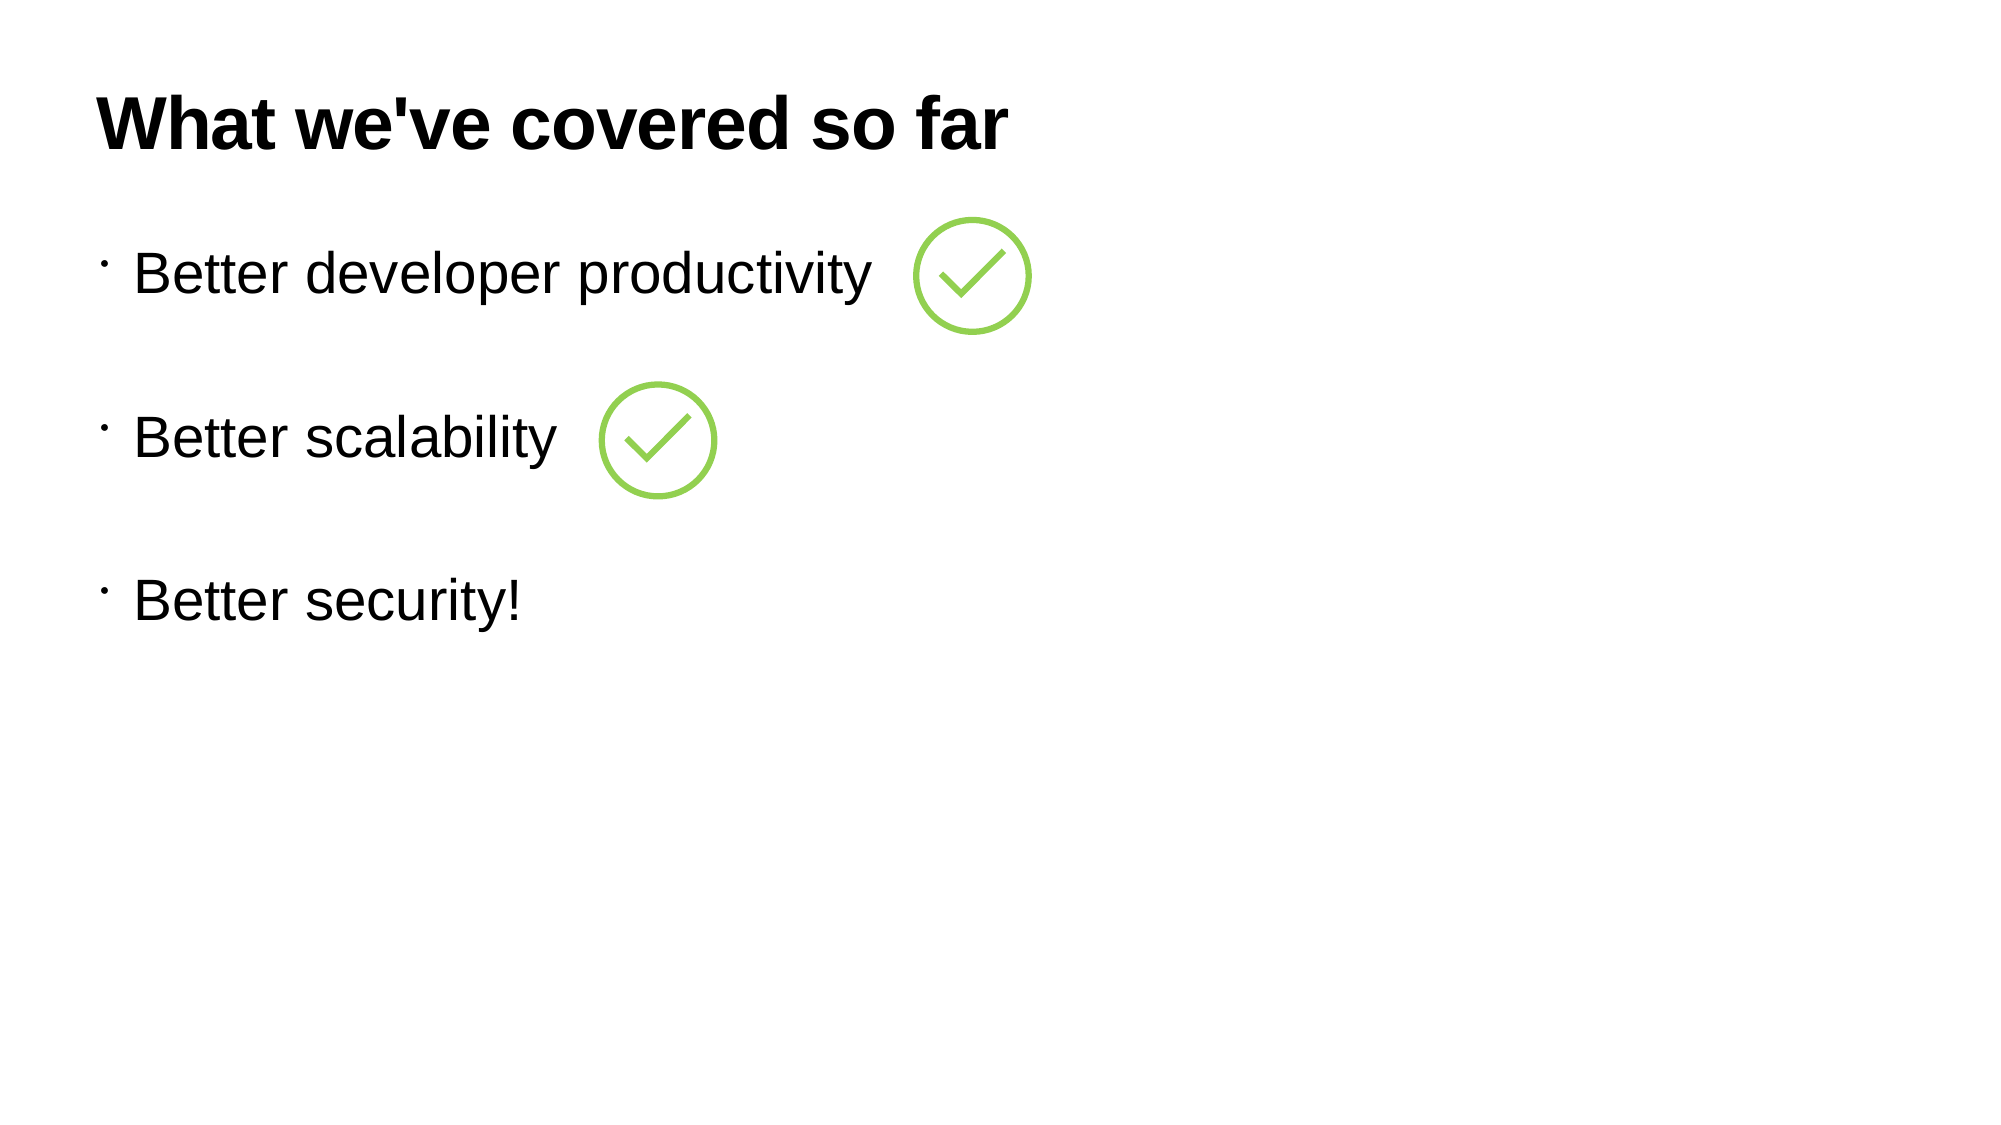

# What we've covered so far

Better developer productivity

Better scalability

Better security!